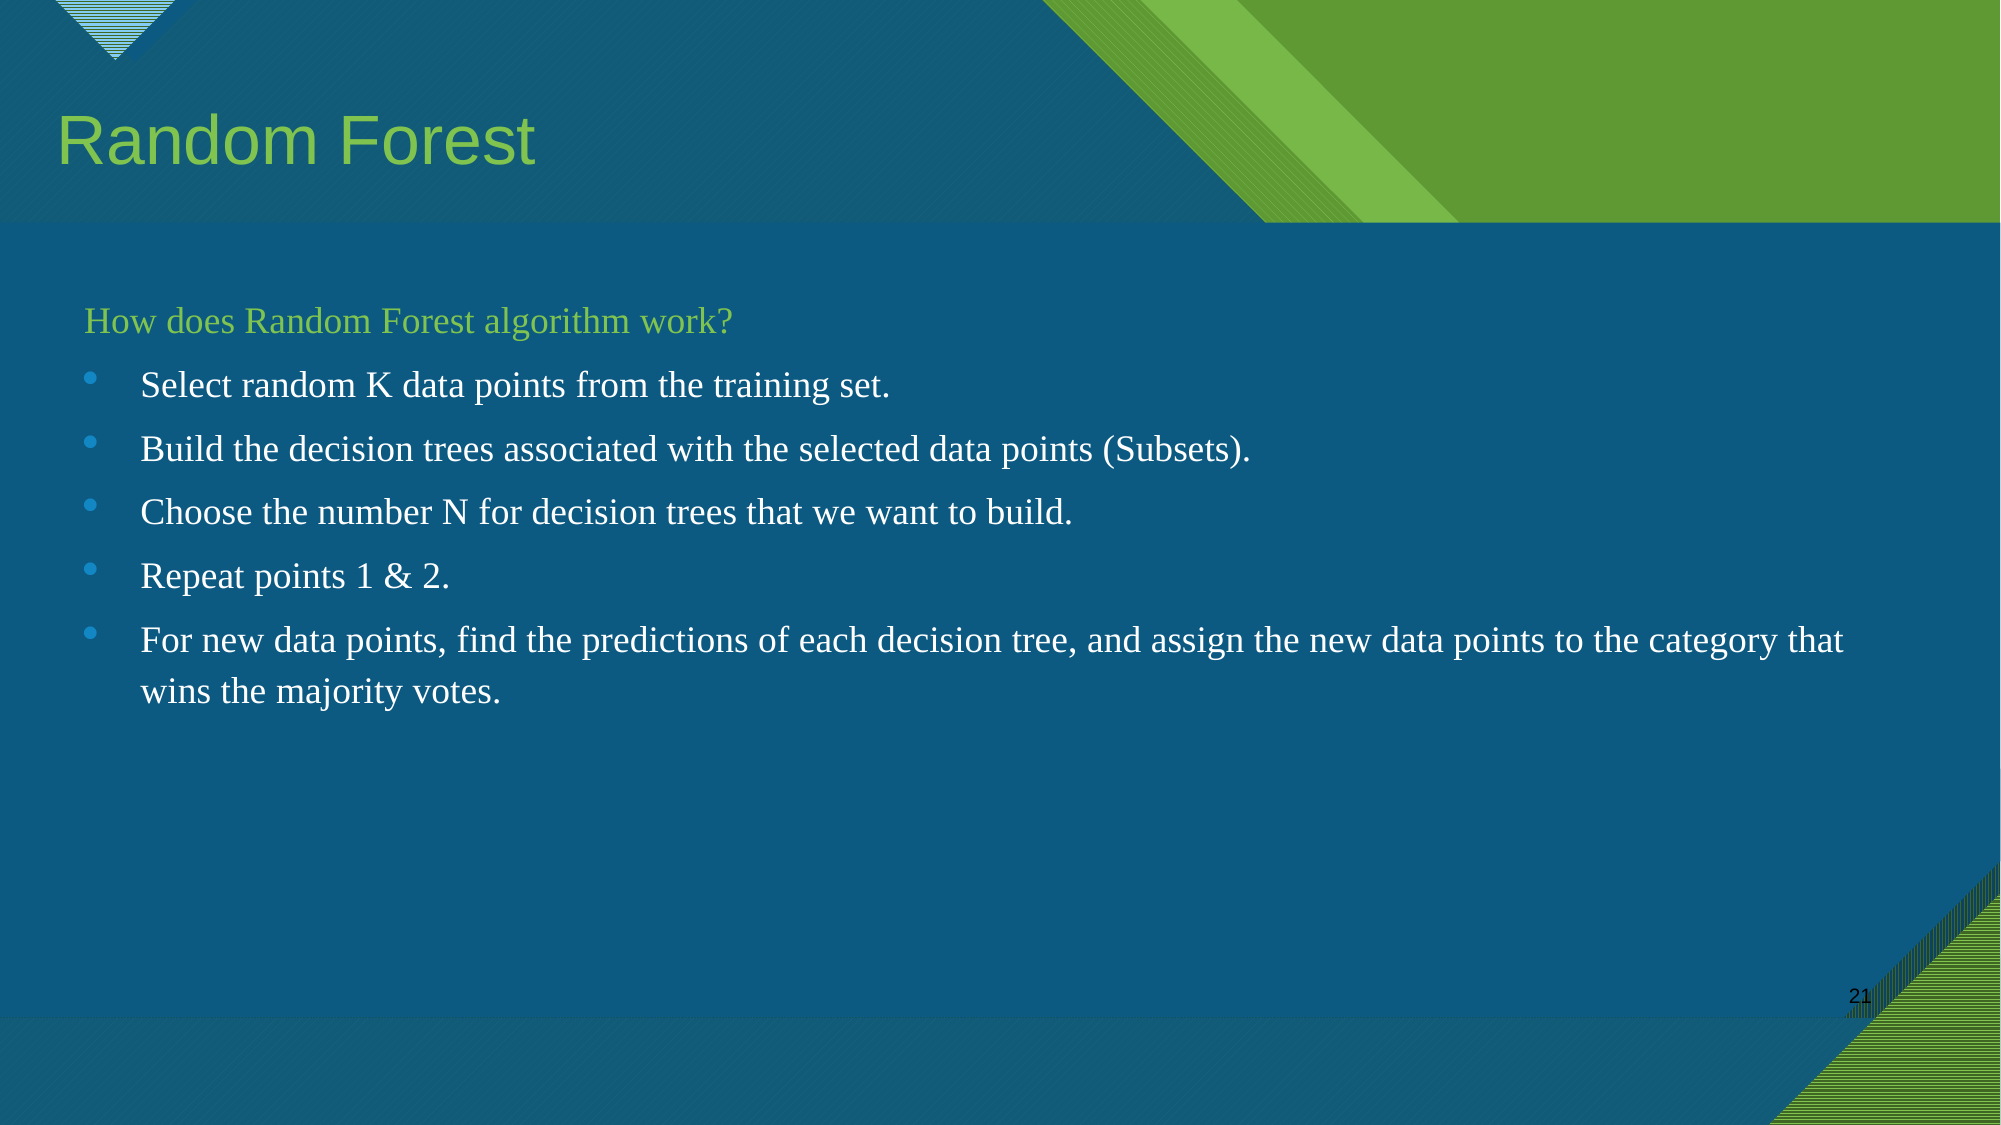

# Random Forest
How does Random Forest algorithm work?
Select random K data points from the training set.
Build the decision trees associated with the selected data points (Subsets).
Choose the number N for decision trees that we want to build.
Repeat points 1 & 2.
For new data points, find the predictions of each decision tree, and assign the new data points to the category that wins the majority votes.
21